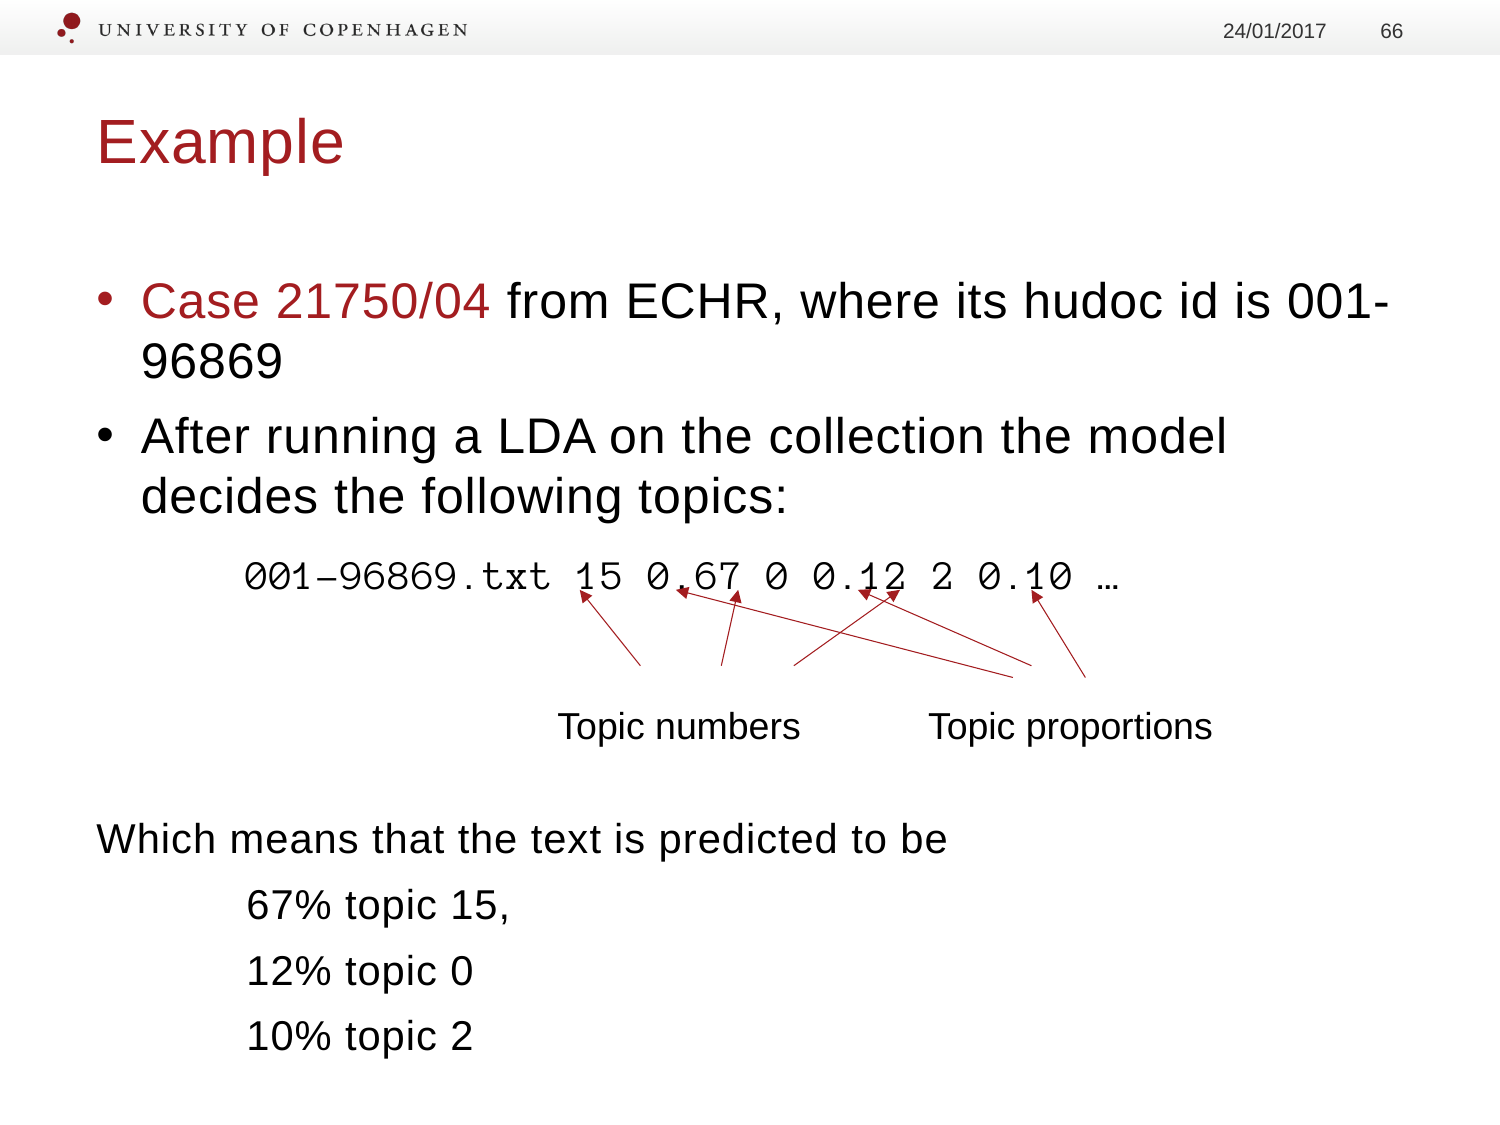

24/01/2017
66
# Example
Case 21750/04 from ECHR, where its hudoc id is 001-96869
After running a LDA on the collection the model decides the following topics:
	001-96869.txt 15 0.67 0 0.12 2 0.10 …

Which means that the text is predicted to be
	67% topic 15,
	12% topic 0
	10% topic 2
Topic numbers
Topic proportions